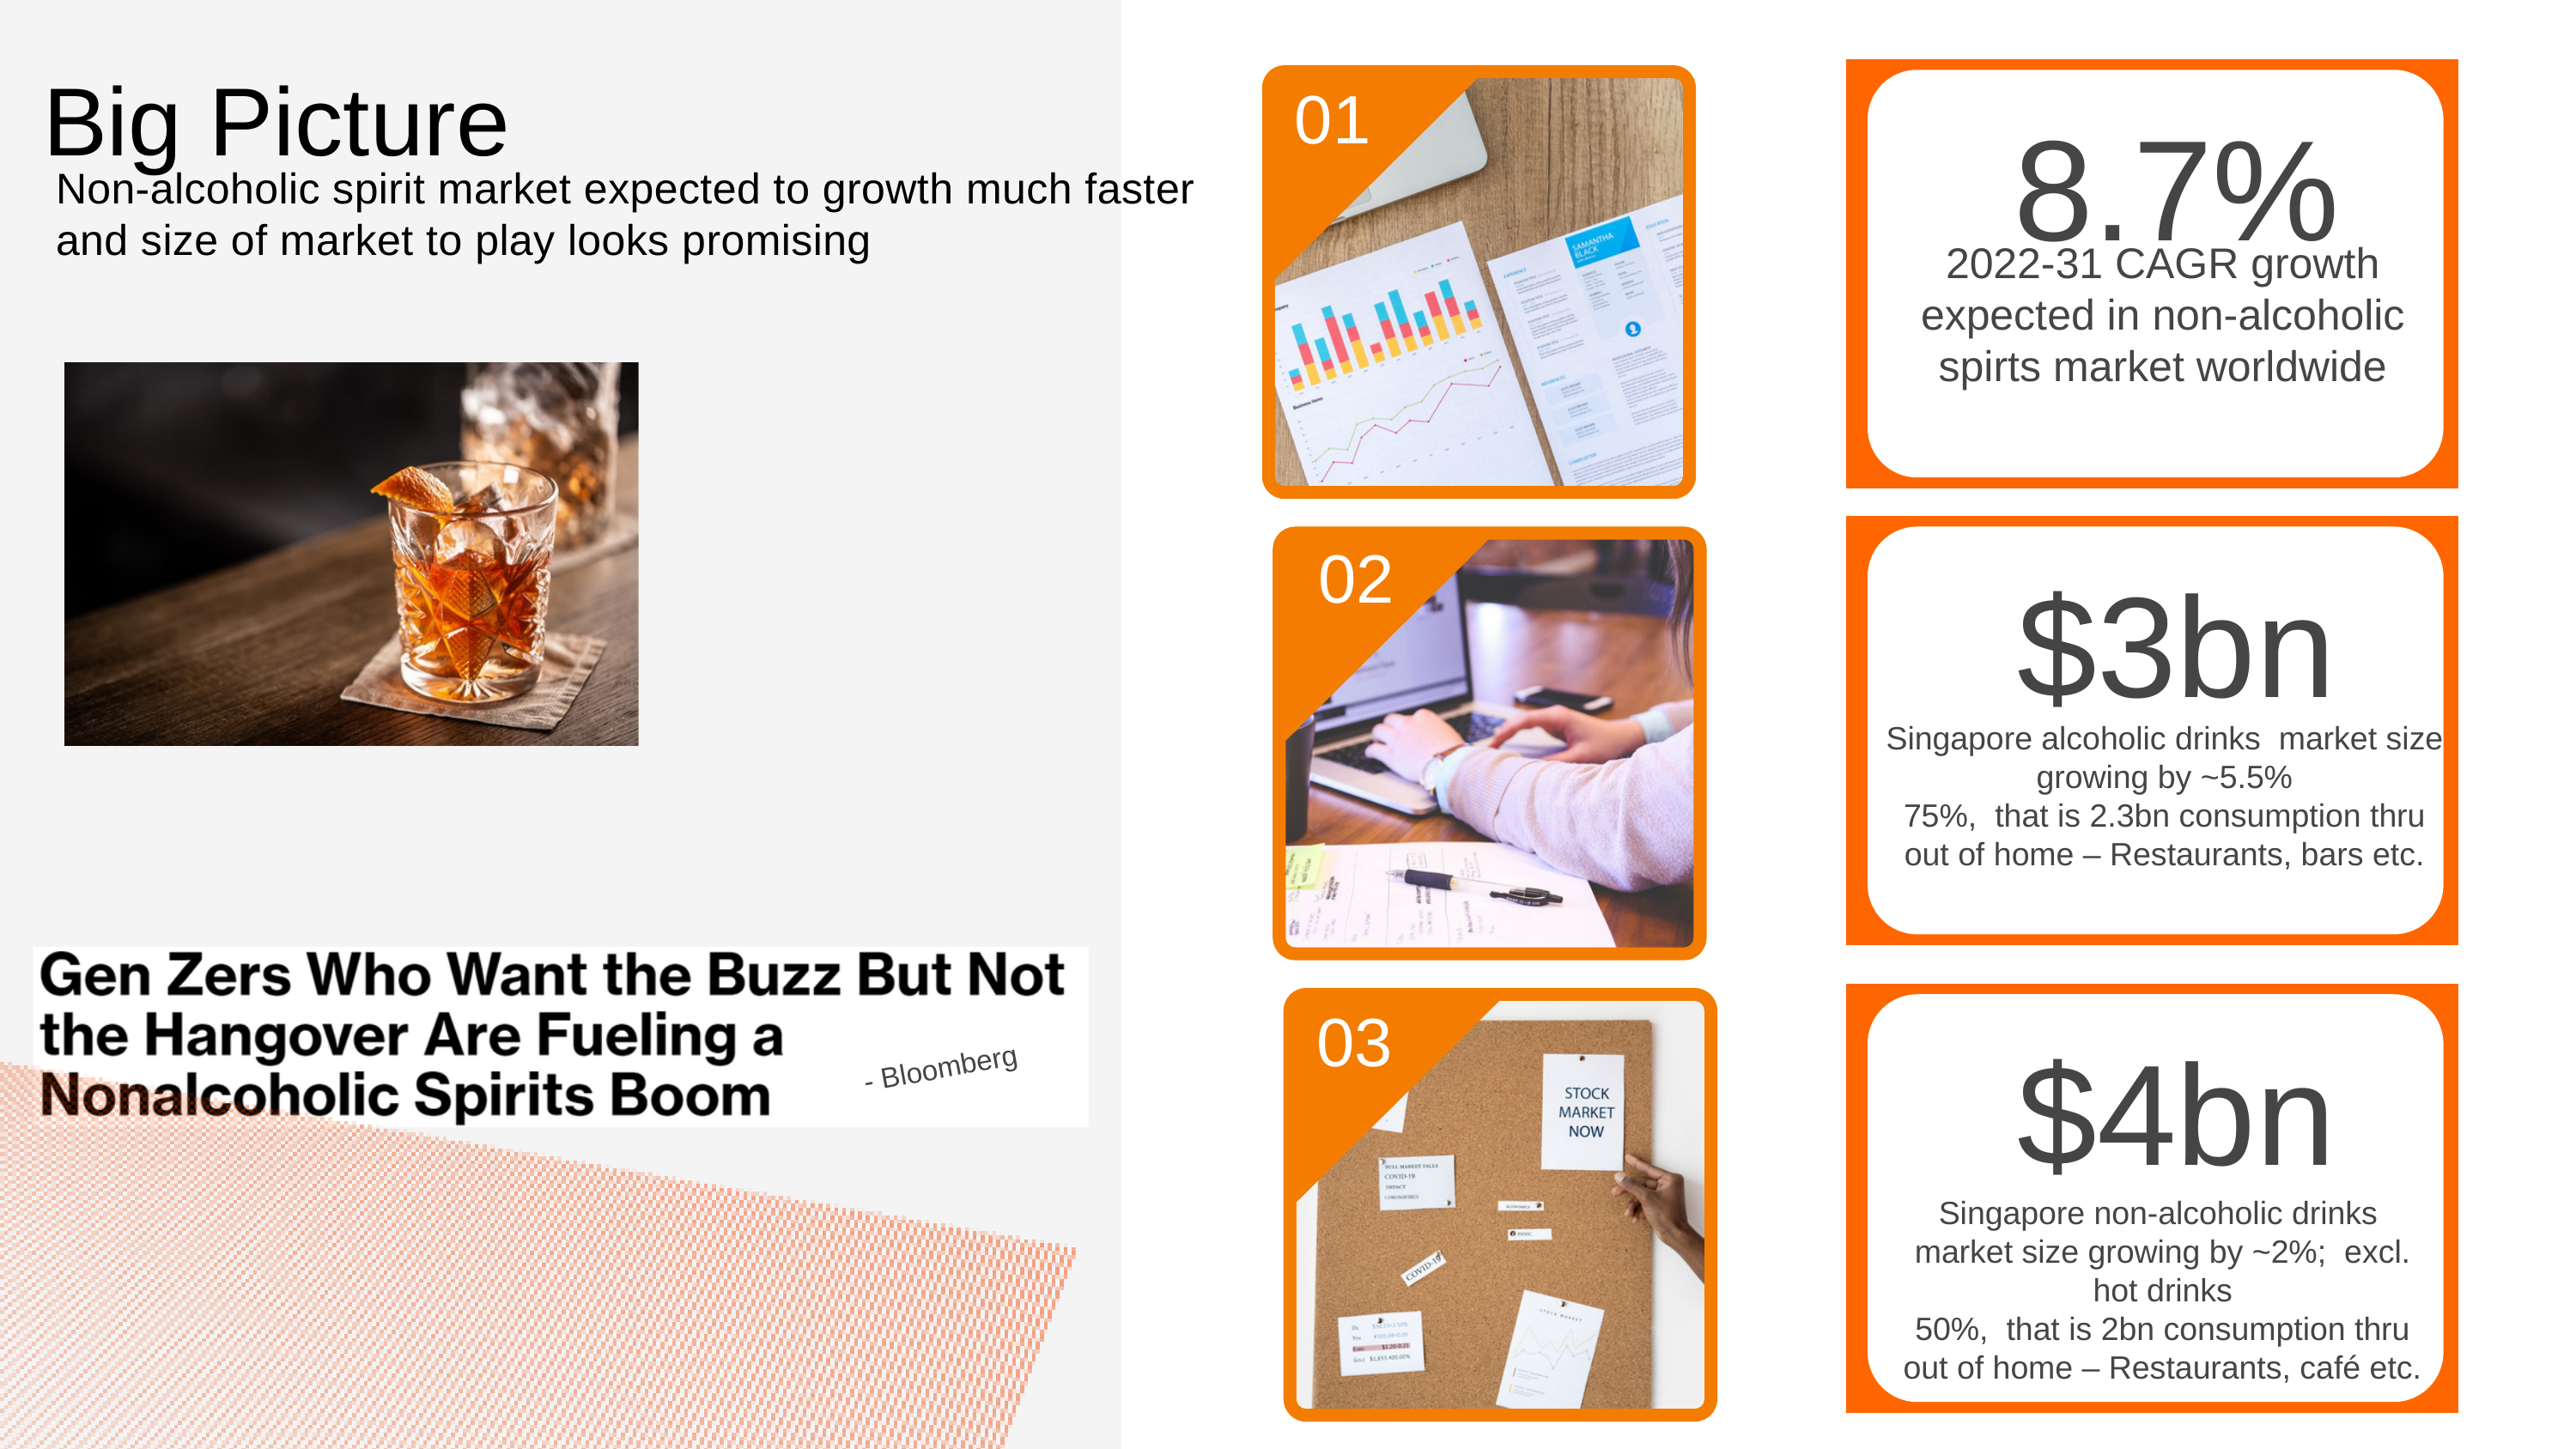

Big Picture

01

8.7%
Non-alcoholic spirit market expected to growth much faster and size of market to play looks promising

2022-31 CAGR growth expected in non-alcoholic spirts market worldwide

02

$3bn

Singapore alcoholic drinks  market size growing by ~5.5%
75%,  that is 2.3bn consumption thru out of home – Restaurants, bars etc.

03

$4bn
- Bloomberg

Singapore non-alcoholic drinks  market size growing by ~2%;  excl. hot drinks
50%,  that is 2bn consumption thru out of home – Restaurants, café etc.